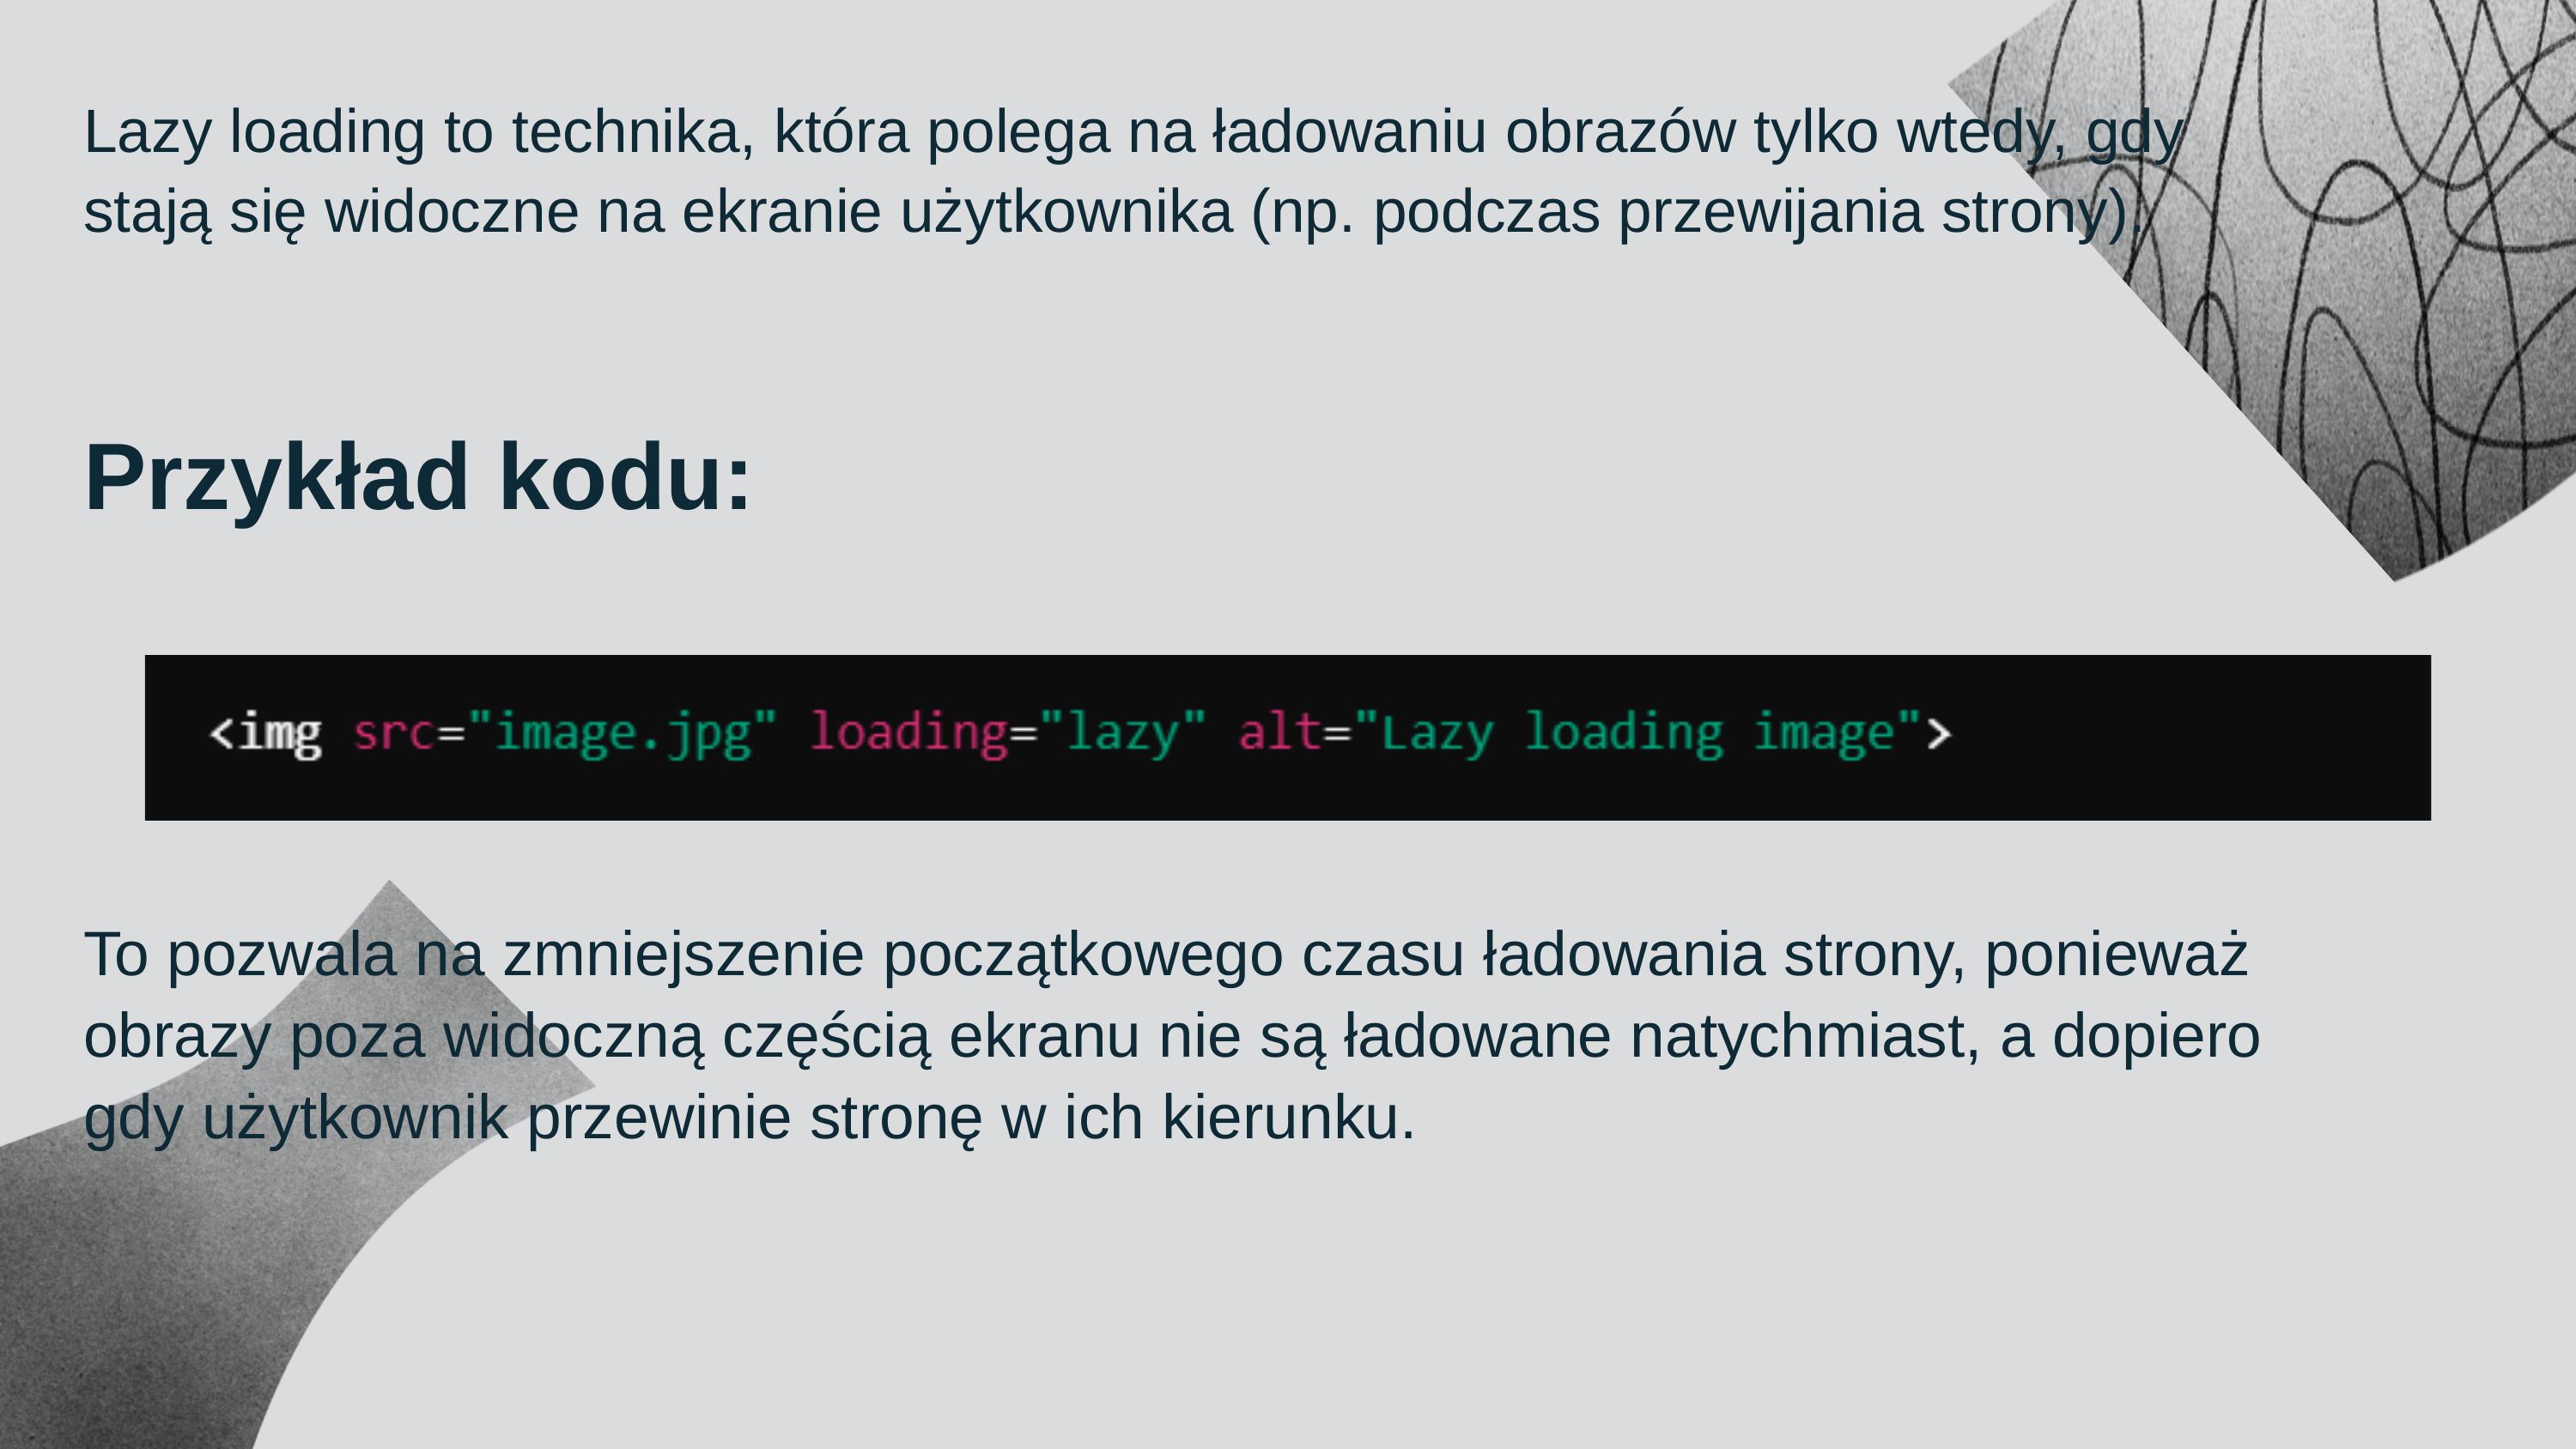

Lazy loading to technika, która polega na ładowaniu obrazów tylko wtedy, gdy stają się widoczne na ekranie użytkownika (np. podczas przewijania strony).
Przykład kodu:

To pozwala na zmniejszenie początkowego czasu ładowania strony, ponieważ obrazy poza widoczną częścią ekranu nie są ładowane natychmiast, a dopiero gdy użytkownik przewinie stronę w ich kierunku.